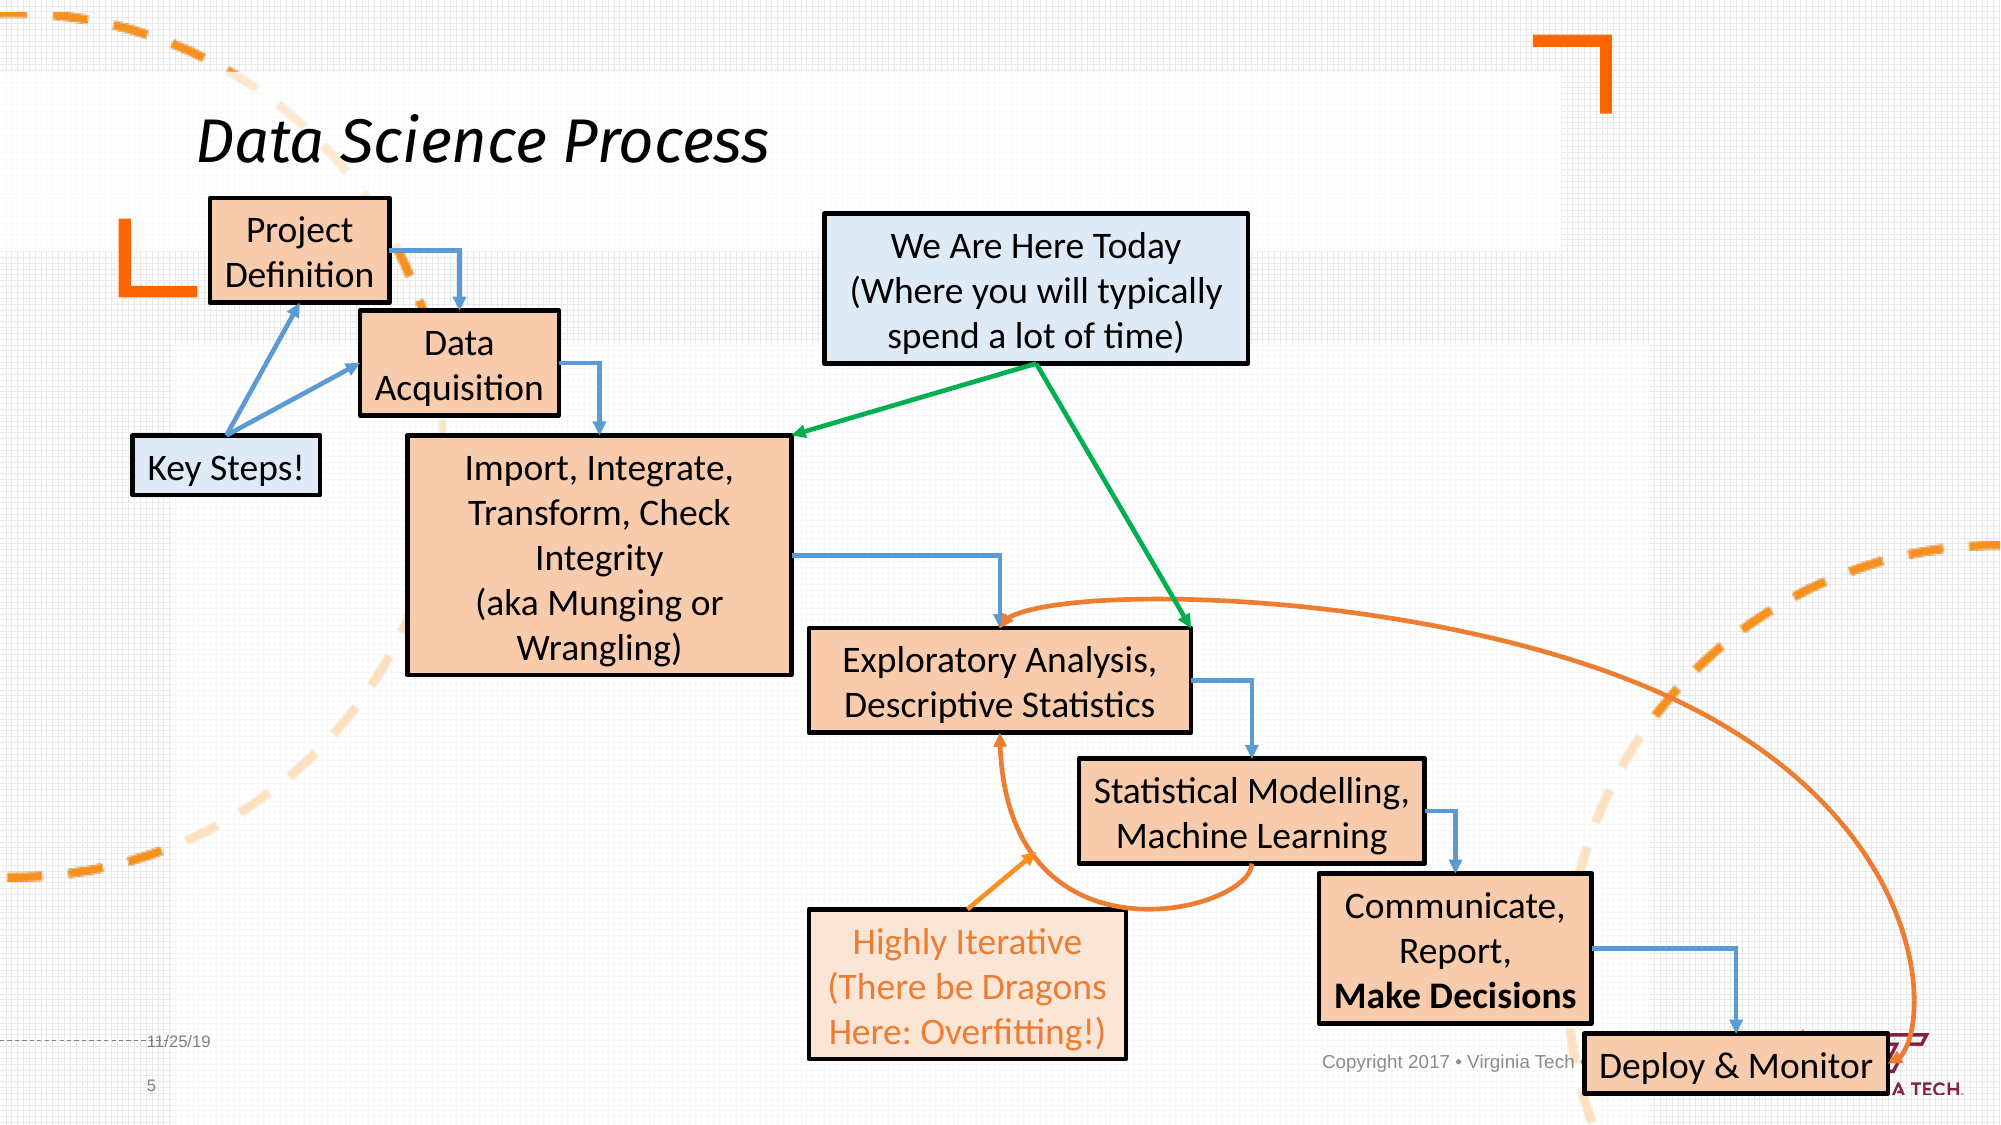

# Data Science Process
Project
Definition
We Are Here Today
(Where you will typically spend a lot of time)
Data
Acquisition
Key Steps!
Import, Integrate, Transform, Check Integrity
(aka Munging or Wrangling)
Exploratory Analysis,
Descriptive Statistics
Statistical Modelling,
Machine Learning
Communicate,
Report,
Make Decisions
Highly Iterative
(There be Dragons Here: Overfitting!)
11/25/19
Deploy & Monitor
Copyright 2017 • Virginia Tech • All Rights Reserved
5